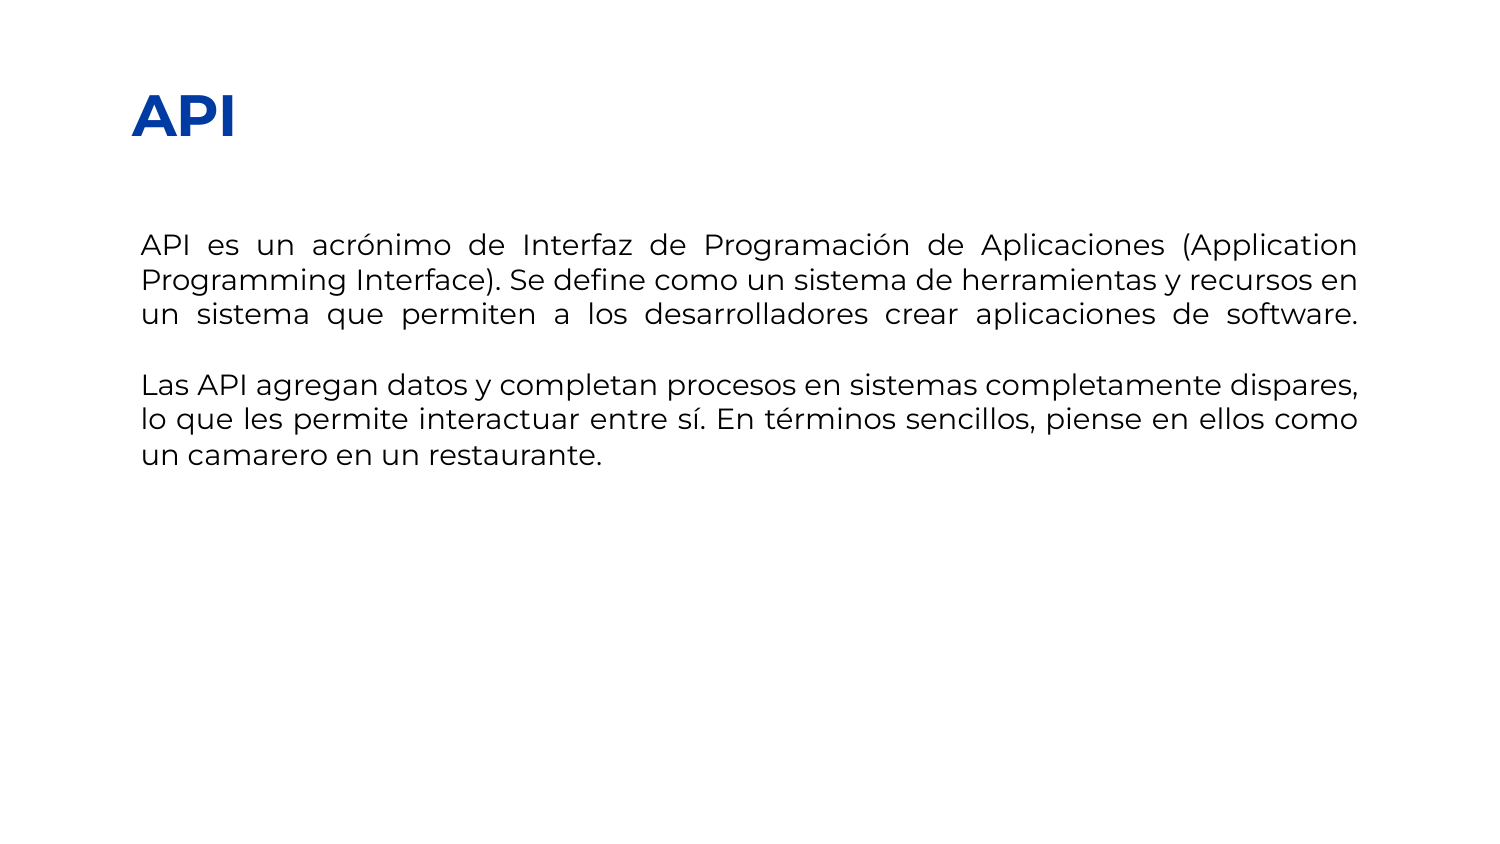

# API
API es un acrónimo de Interfaz de Programación de Aplicaciones (Application Programming Interface). Se define como un sistema de herramientas y recursos en un sistema que permiten a los desarrolladores crear aplicaciones de software.
Las API agregan datos y completan procesos en sistemas completamente dispares, lo que les permite interactuar entre sí. En términos sencillos, piense en ellos como un camarero en un restaurante.